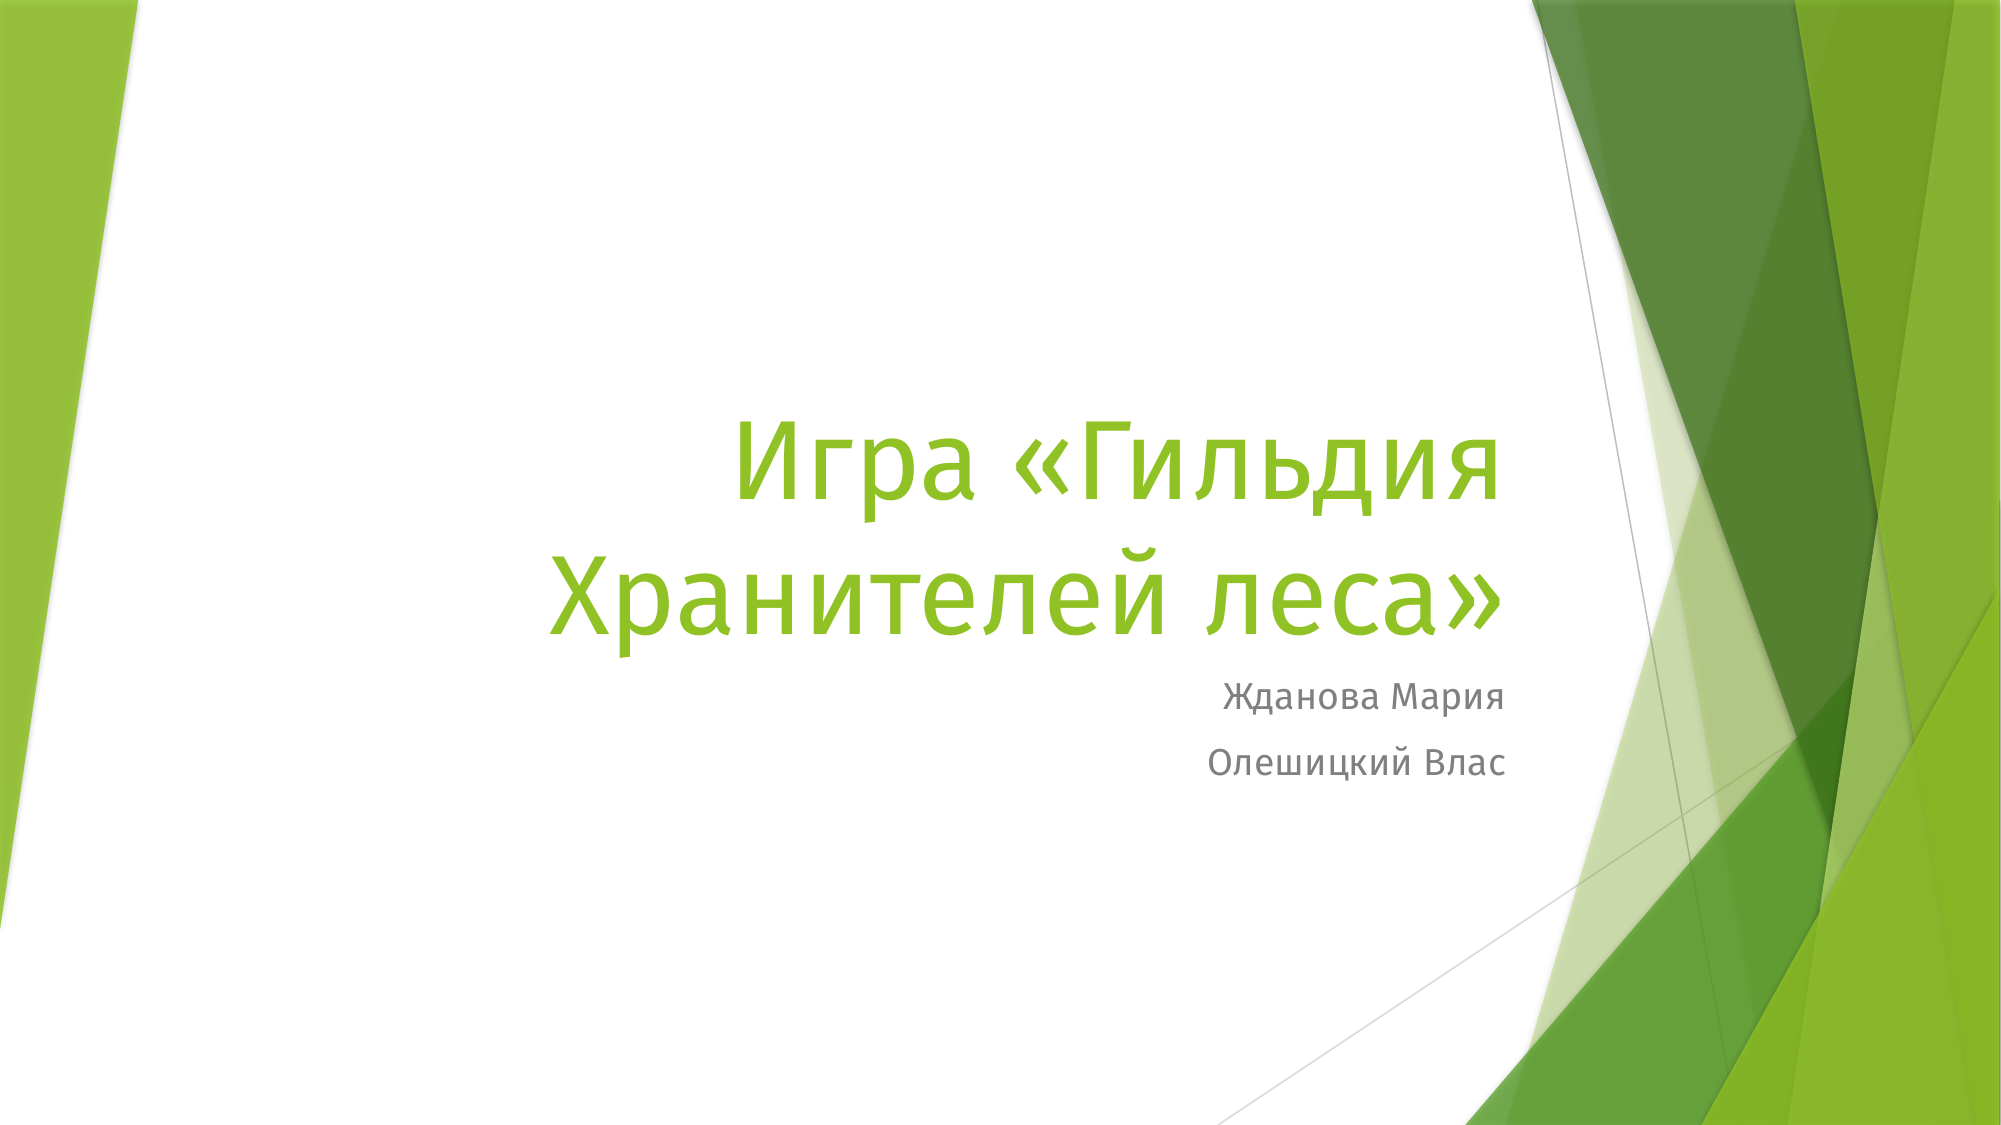

# Игра «Гильдия Хранителей леса»
Жданова Мария
Олешицкий Влас